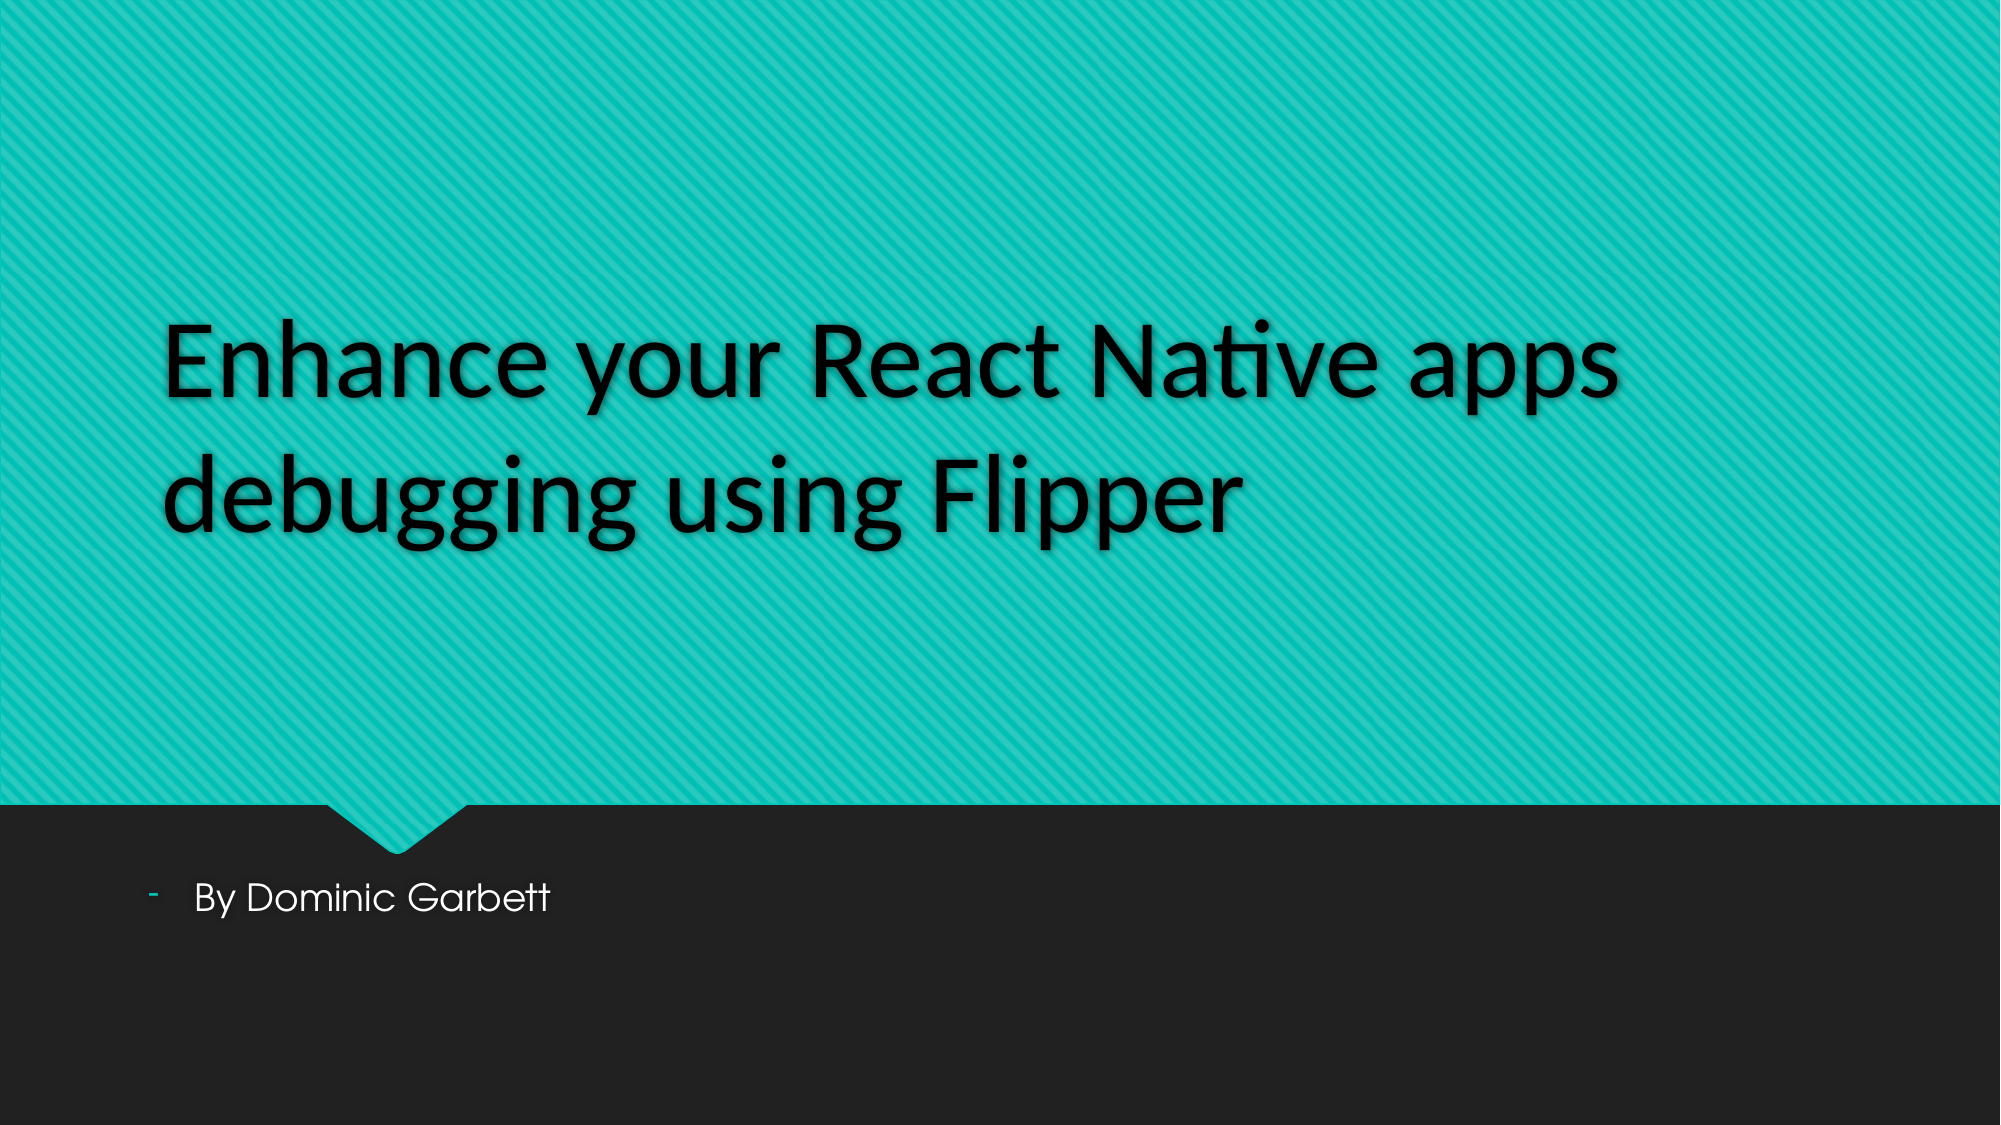

# Enhance your React Native apps debugging using Flipper
By Dominic Garbett